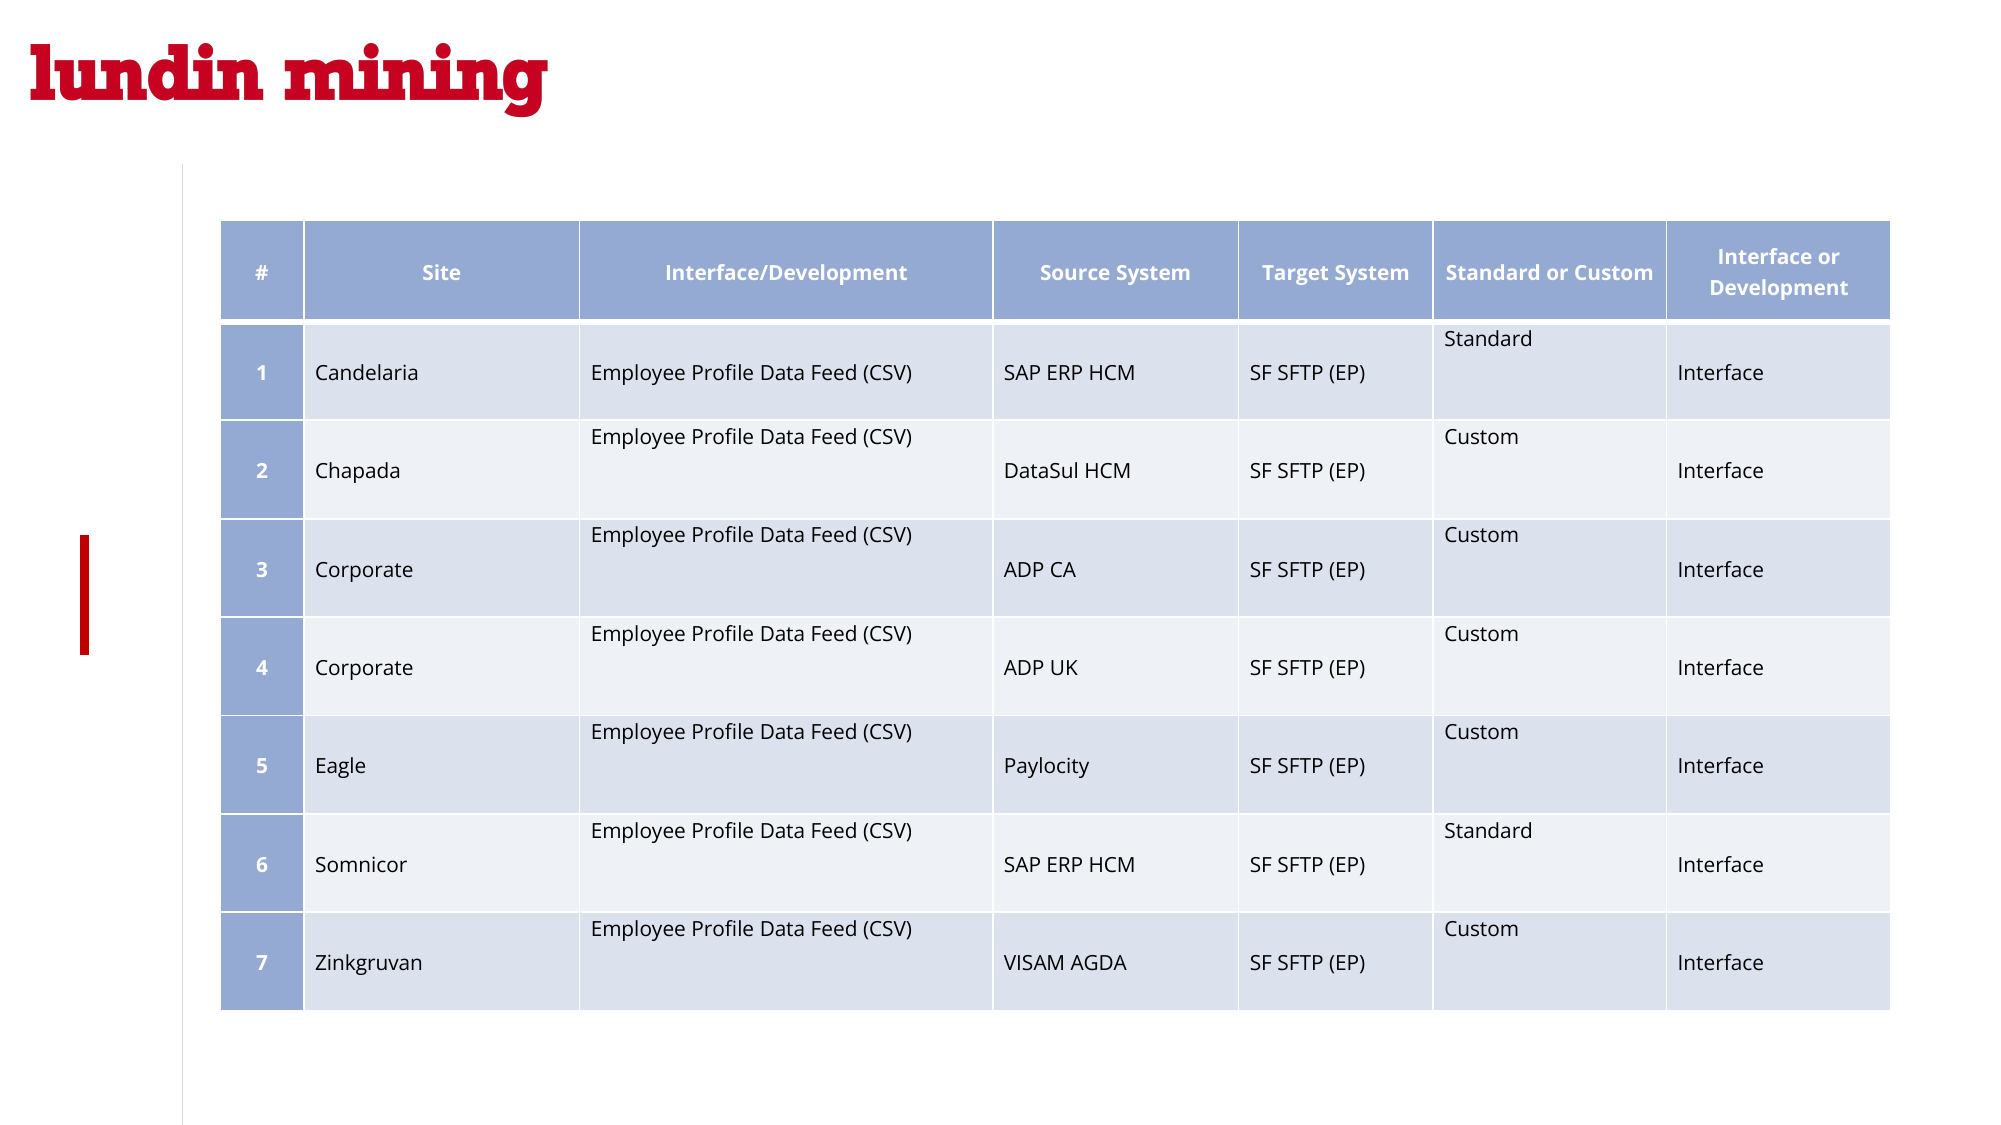

| # | Site | Interface/Development | Source System | Target System | Standard or Custom | Interface or Development |
| --- | --- | --- | --- | --- | --- | --- |
| 1 | Candelaria | Employee Profile Data Feed (CSV) | SAP ERP HCM | SF SFTP (EP) | Standard | Interface |
| 2 | Chapada | Employee Profile Data Feed (CSV) | DataSul HCM | SF SFTP (EP) | Custom | Interface |
| 3 | Corporate | Employee Profile Data Feed (CSV) | ADP CA | SF SFTP (EP) | Custom | Interface |
| 4 | Corporate | Employee Profile Data Feed (CSV) | ADP UK | SF SFTP (EP) | Custom | Interface |
| 5 | Eagle | Employee Profile Data Feed (CSV) | Paylocity | SF SFTP (EP) | Custom | Interface |
| 6 | Somnicor | Employee Profile Data Feed (CSV) | SAP ERP HCM | SF SFTP (EP) | Standard | Interface |
| 7 | Zinkgruvan | Employee Profile Data Feed (CSV) | VISAM AGDA | SF SFTP (EP) | Custom | Interface |